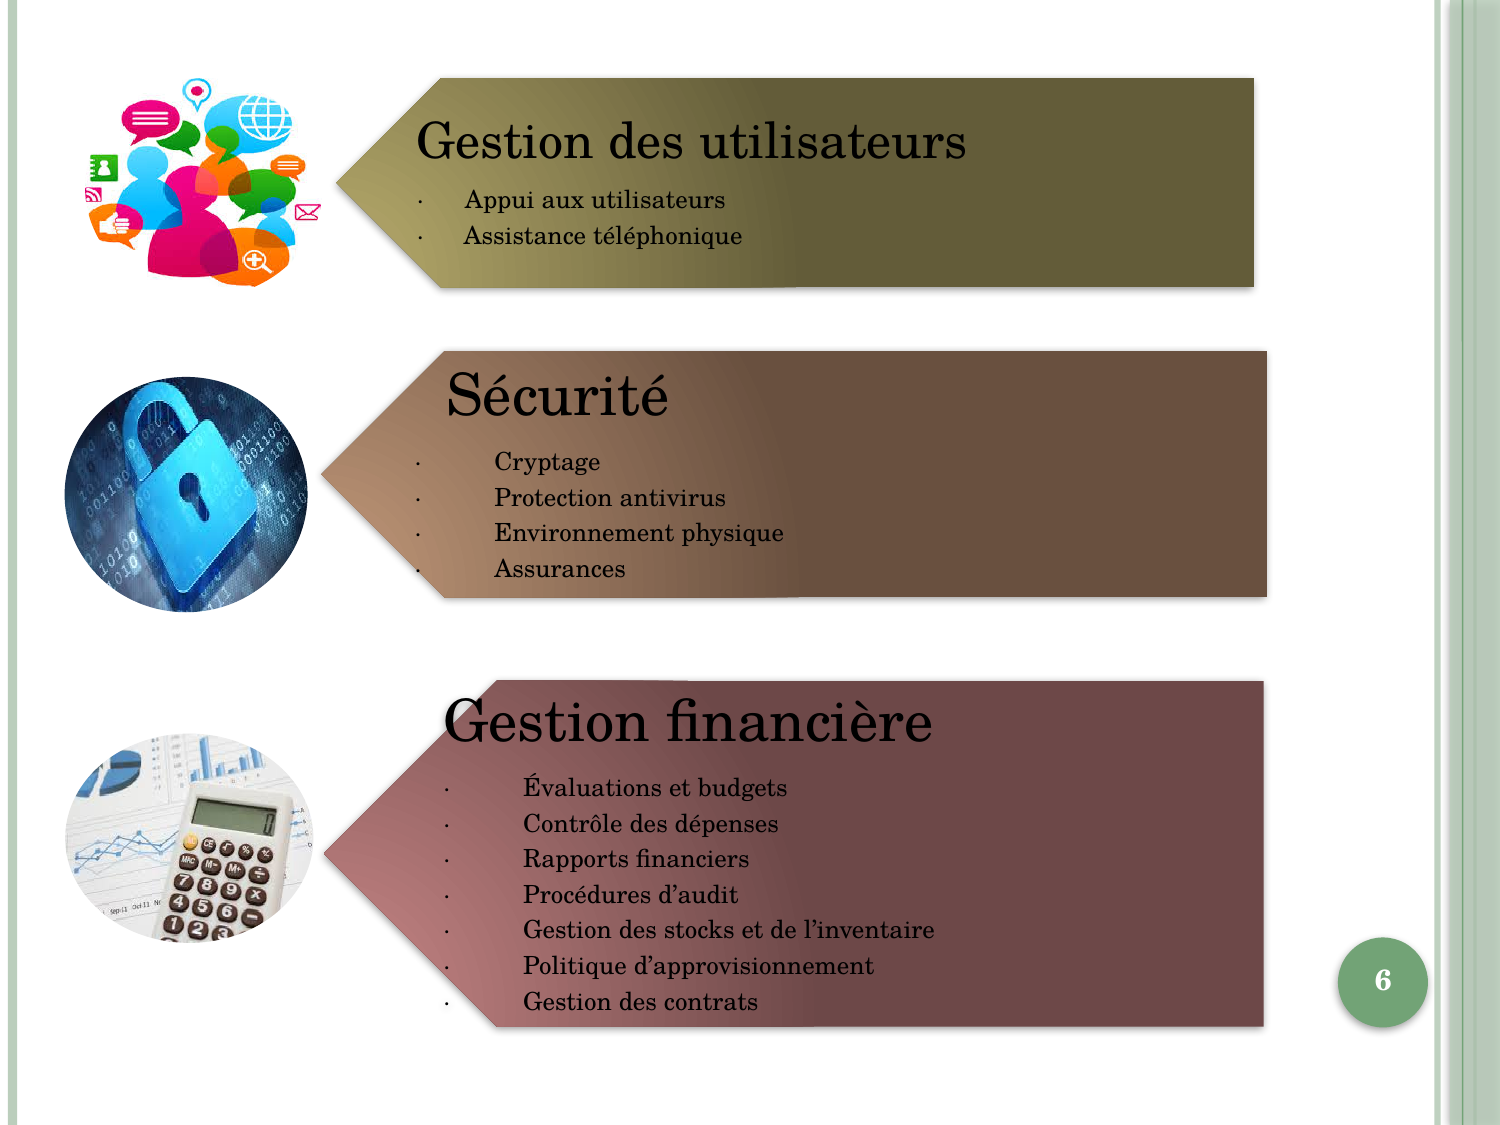

Gestion des utilisateurs
·     Appui aux utilisateurs
·     Assistance téléphonique
  Sécurité
·         Cryptage
·         Protection antivirus
·         Environnement physique
·         Assurances
Gestion financière
·         Évaluations et budgets
·         Contrôle des dépenses
·         Rapports financiers
·         Procédures d’audit
·         Gestion des stocks et de l’inventaire
·         Politique d’approvisionnement
·         Gestion des contrats
6